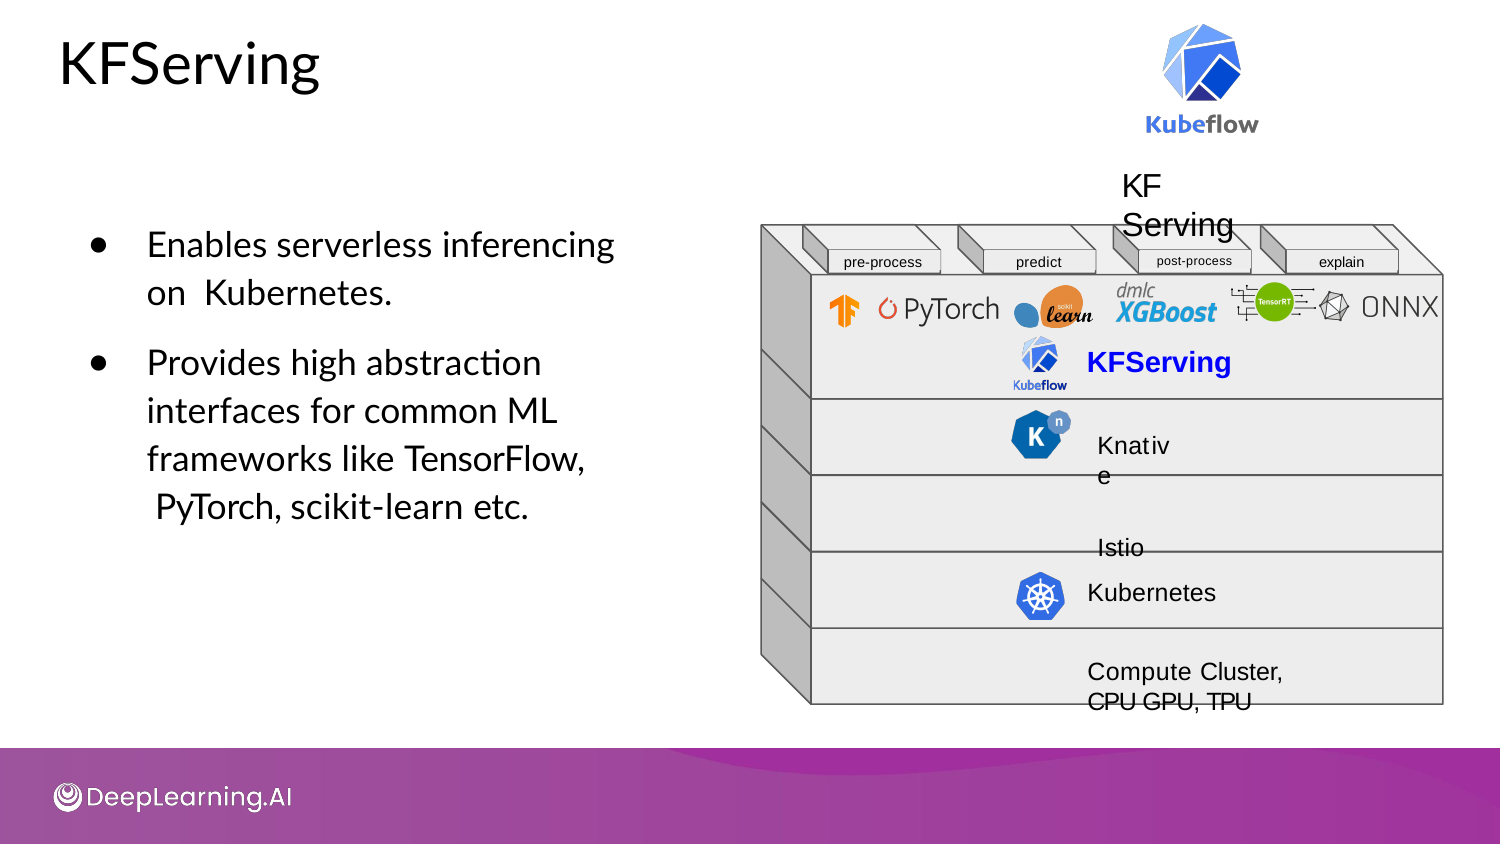

# KFServing
KF Serving
Enables serverless inferencing on  Kubernetes.
Provides high abstraction  interfaces for common ML  frameworks like TensorFlow,  PyTorch, scikit-learn etc.

pre-process
predict
post-process
explain

KFServing

Knative

Istio
Kubernetes

Compute Cluster, CPU GPU, TPU